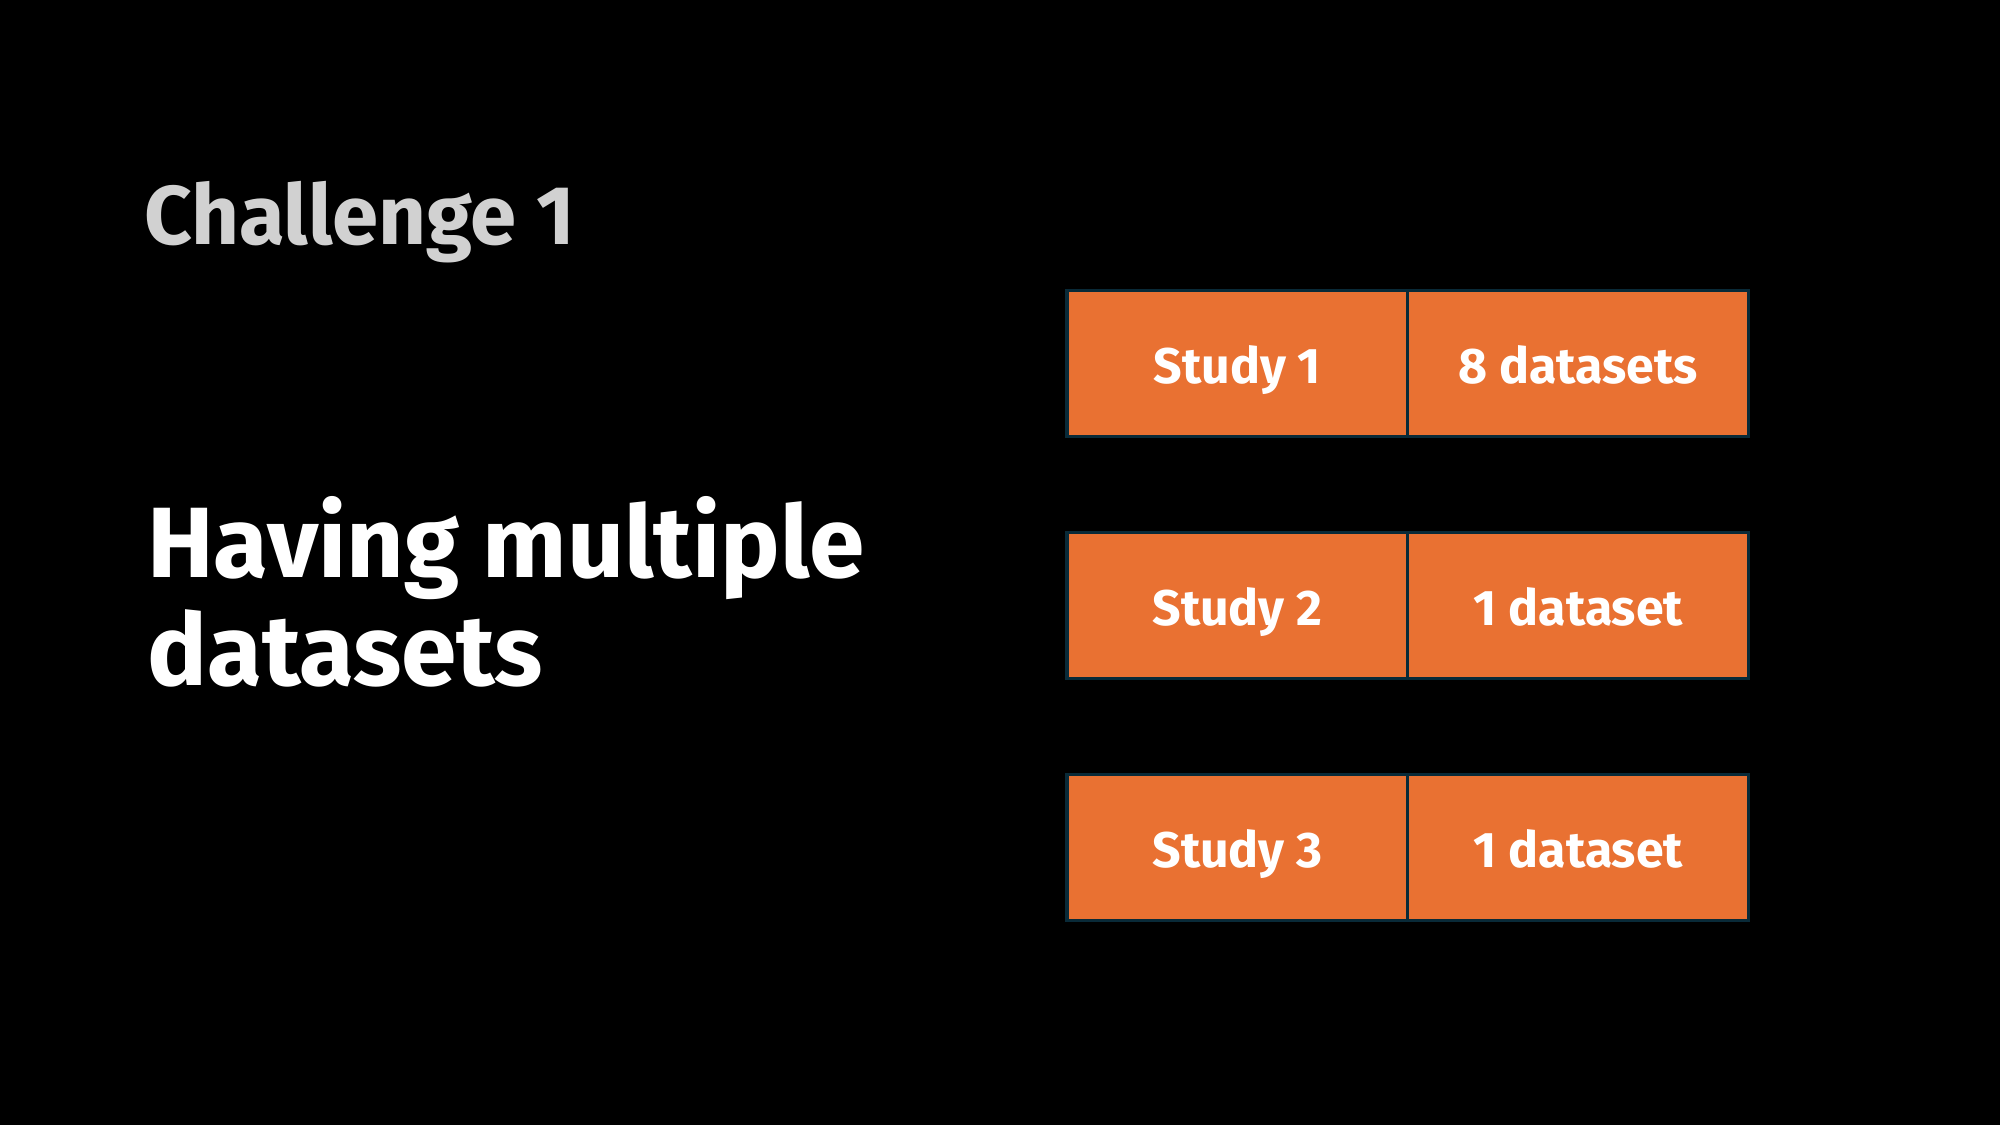

# Challenge 1
Study 1
8 datasets
Having multiple datasets
1 dataset
Study 2
Study 3
1 dataset